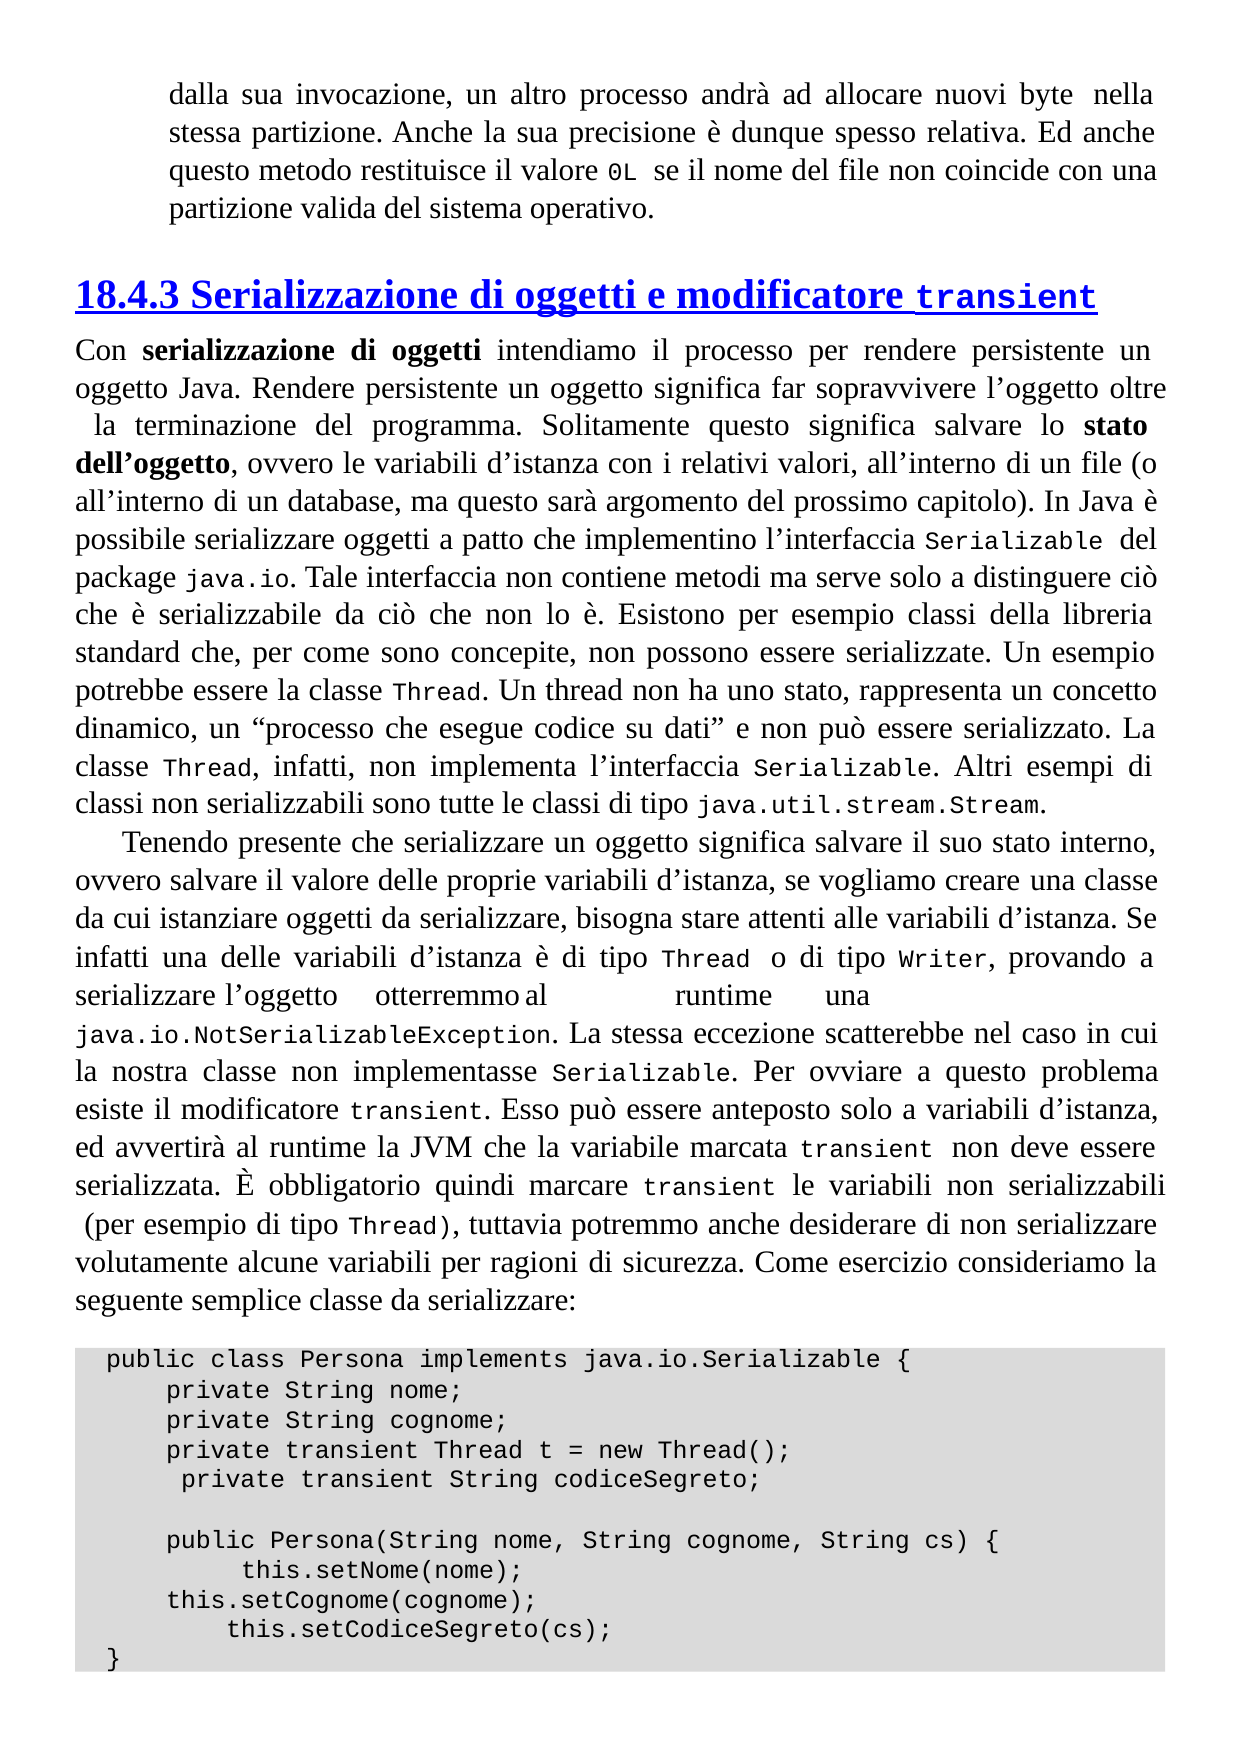

dalla sua invocazione, un altro processo andrà ad allocare nuovi byte nella  stessa partizione. Anche la sua precisione è dunque spesso relativa. Ed anche  questo metodo restituisce il valore 0L se il nome del file non coincide con una  partizione valida del sistema operativo.

18.4.3 Serializzazione di oggetti e modificatore transient
Con serializzazione di oggetti intendiamo il processo per rendere persistente un  oggetto Java. Rendere persistente un oggetto significa far sopravvivere l’oggetto oltre  la terminazione del programma. Solitamente questo significa salvare lo stato  dell’oggetto, ovvero le variabili d’istanza con i relativi valori, all’interno di un file (o  all’interno di un database, ma questo sarà argomento del prossimo capitolo). In Java è  possibile serializzare oggetti a patto che implementino l’interfaccia Serializable del  package java.io. Tale interfaccia non contiene metodi ma serve solo a distinguere ciò  che è serializzabile da ciò che non lo è. Esistono per esempio classi della libreria  standard che, per come sono concepite, non possono essere serializzate. Un esempio  potrebbe essere la classe Thread. Un thread non ha uno stato, rappresenta un concetto  dinamico, un “processo che esegue codice su dati” e non può essere serializzato. La  classe Thread, infatti, non implementa l’interfaccia Serializable. Altri esempi di  classi non serializzabili sono tutte le classi di tipo java.util.stream.Stream.
Tenendo presente che serializzare un oggetto significa salvare il suo stato interno,  ovvero salvare il valore delle proprie variabili d’istanza, se vogliamo creare una classe  da cui istanziare oggetti da serializzare, bisogna stare attenti alle variabili d’istanza. Se  infatti una delle variabili d’istanza è di tipo Thread o di tipo Writer, provando a  serializzare	l’oggetto	otterremmo	al	runtime	una  java.io.NotSerializableException. La stessa eccezione scatterebbe nel caso in cui  la nostra classe non implementasse Serializable. Per ovviare a questo problema  esiste il modificatore transient. Esso può essere anteposto solo a variabili d’istanza,  ed avvertirà al runtime la JVM che la variabile marcata transient non deve essere  serializzata. È obbligatorio quindi marcare transient le variabili non serializzabili  (per esempio di tipo Thread), tuttavia potremmo anche desiderare di non serializzare  volutamente alcune variabili per ragioni di sicurezza. Come esercizio consideriamo la  seguente semplice classe da serializzare:
public class Persona implements java.io.Serializable {
private String nome;  private String cognome;
private transient Thread t = new Thread();  private transient String codiceSegreto;

public Persona(String nome, String cognome, String cs) {  this.setNome(nome);
this.setCognome(cognome);  this.setCodiceSegreto(cs);
}